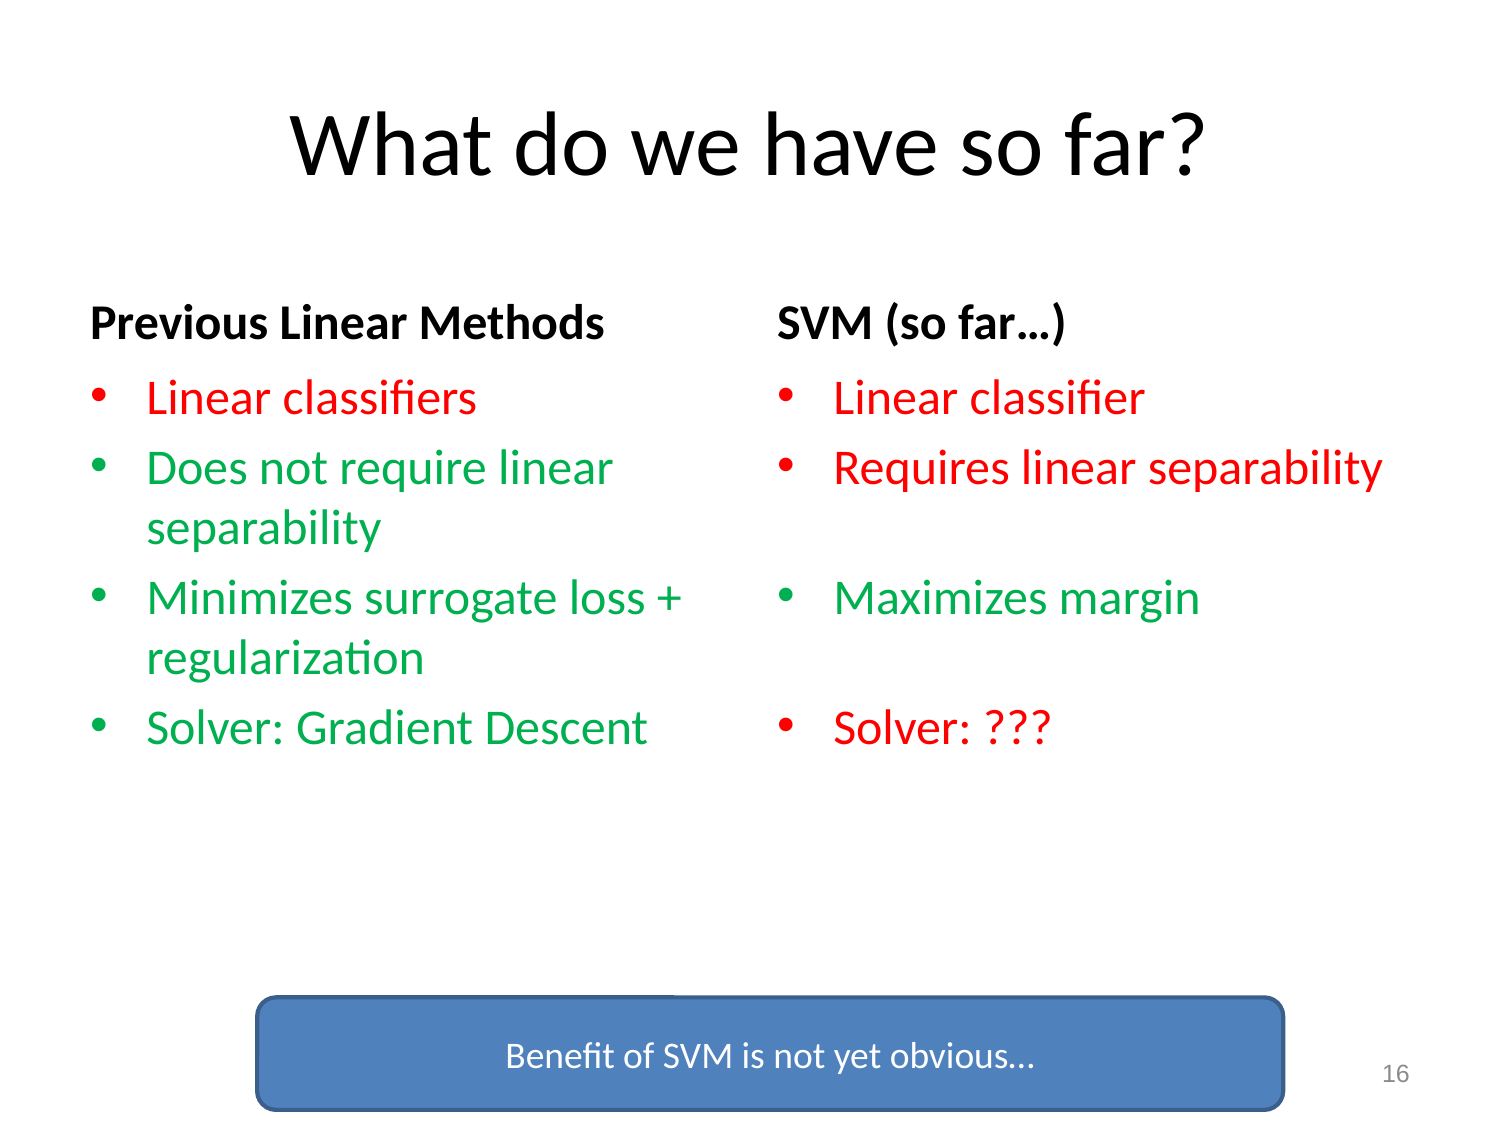

# What do we have so far?
Previous Linear Methods
SVM (so far…)
Linear classifier
Requires linear separability
Maximizes margin
Solver: ???
Linear classifiers
Does not require linear separability
Minimizes surrogate loss + regularization
Solver: Gradient Descent
Benefit of SVM is not yet obvious…
16